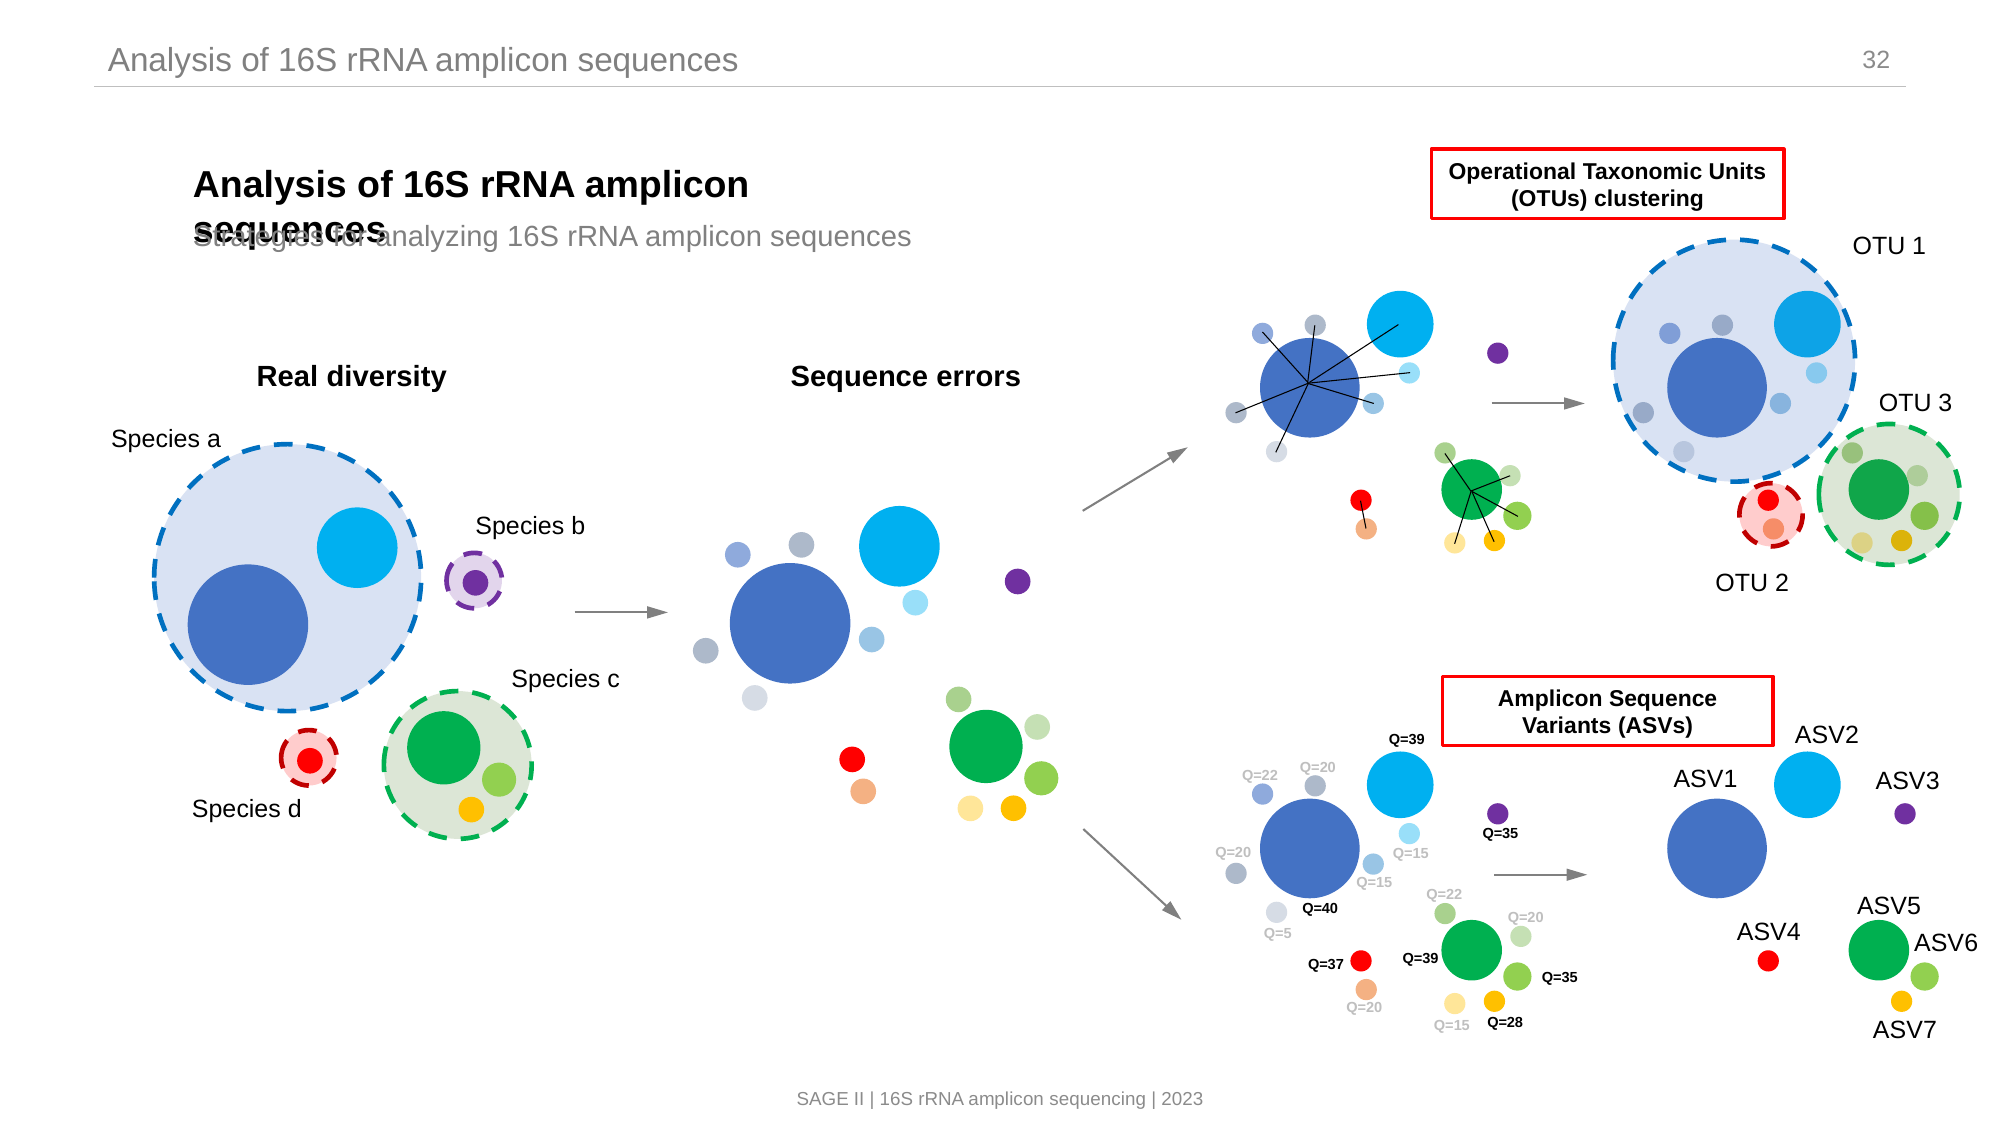

Analysis of 16S rRNA amplicon sequences
32
Operational Taxonomic Units (OTUs) clustering
Analysis of 16S rRNA amplicon sequences
Strategies for analyzing 16S rRNA amplicon sequences
OTU 1

Real diversity
Sequence errors
OTU 3
Species a

Species b

OTU 2
Species c
Amplicon Sequence Variants (ASVs)

ASV2
Q=39

Q=20

ASV1
ASV3
Q=22
Species d
Q=35
Q=20
Q=15
Q=15
Q=22
ASV5
Q=40
Q=20
ASV4
Q=5
ASV6
Q=39
Q=37
Q=35
Q=20
ASV7
Q=28
Q=15
SAGE II | 16S rRNA amplicon sequencing | 2023